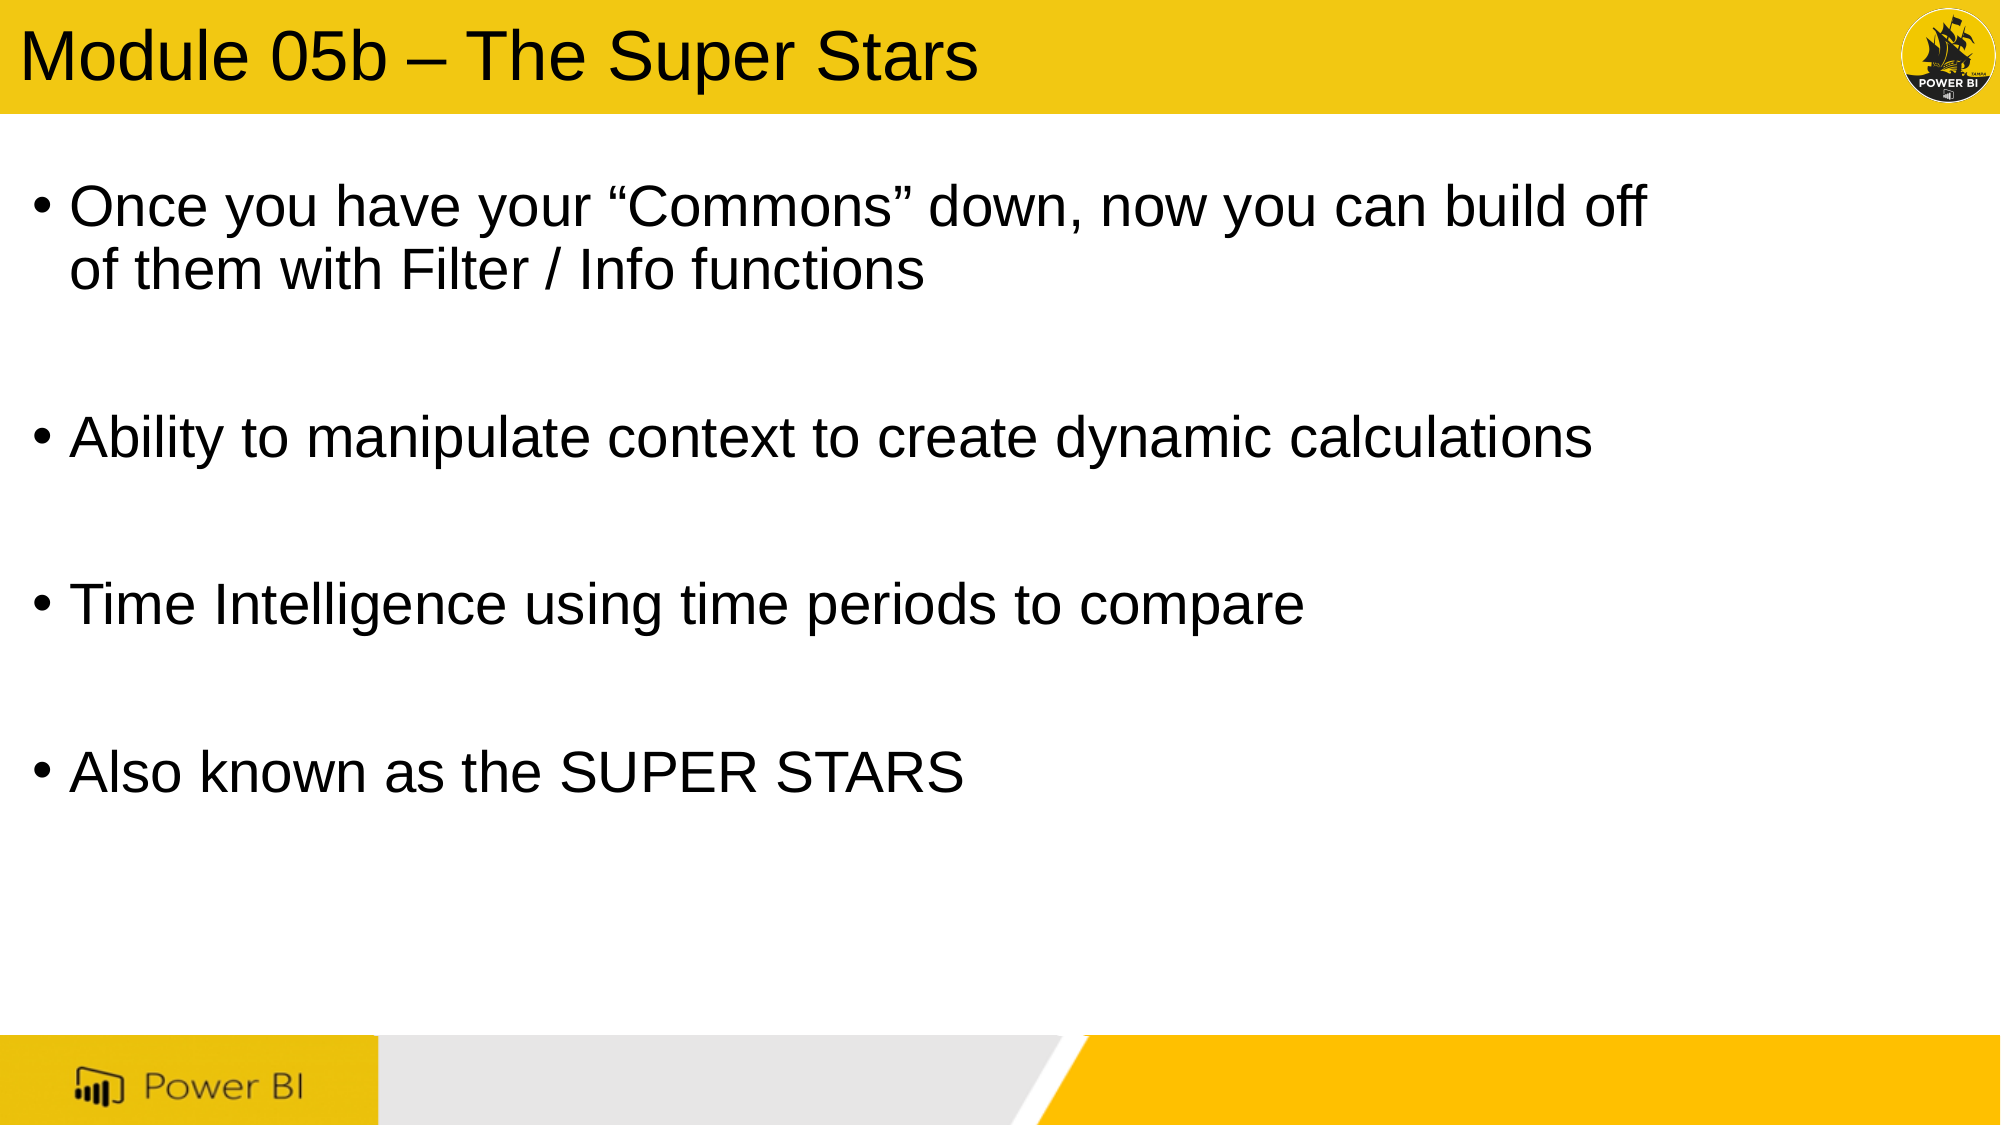

# Module 05b – The Super Stars
Once you have your “Commons” down, now you can build off of them with Filter / Info functions

Ability to manipulate context to create dynamic calculations

Time Intelligence using time periods to compare

Also known as the SUPER STARS